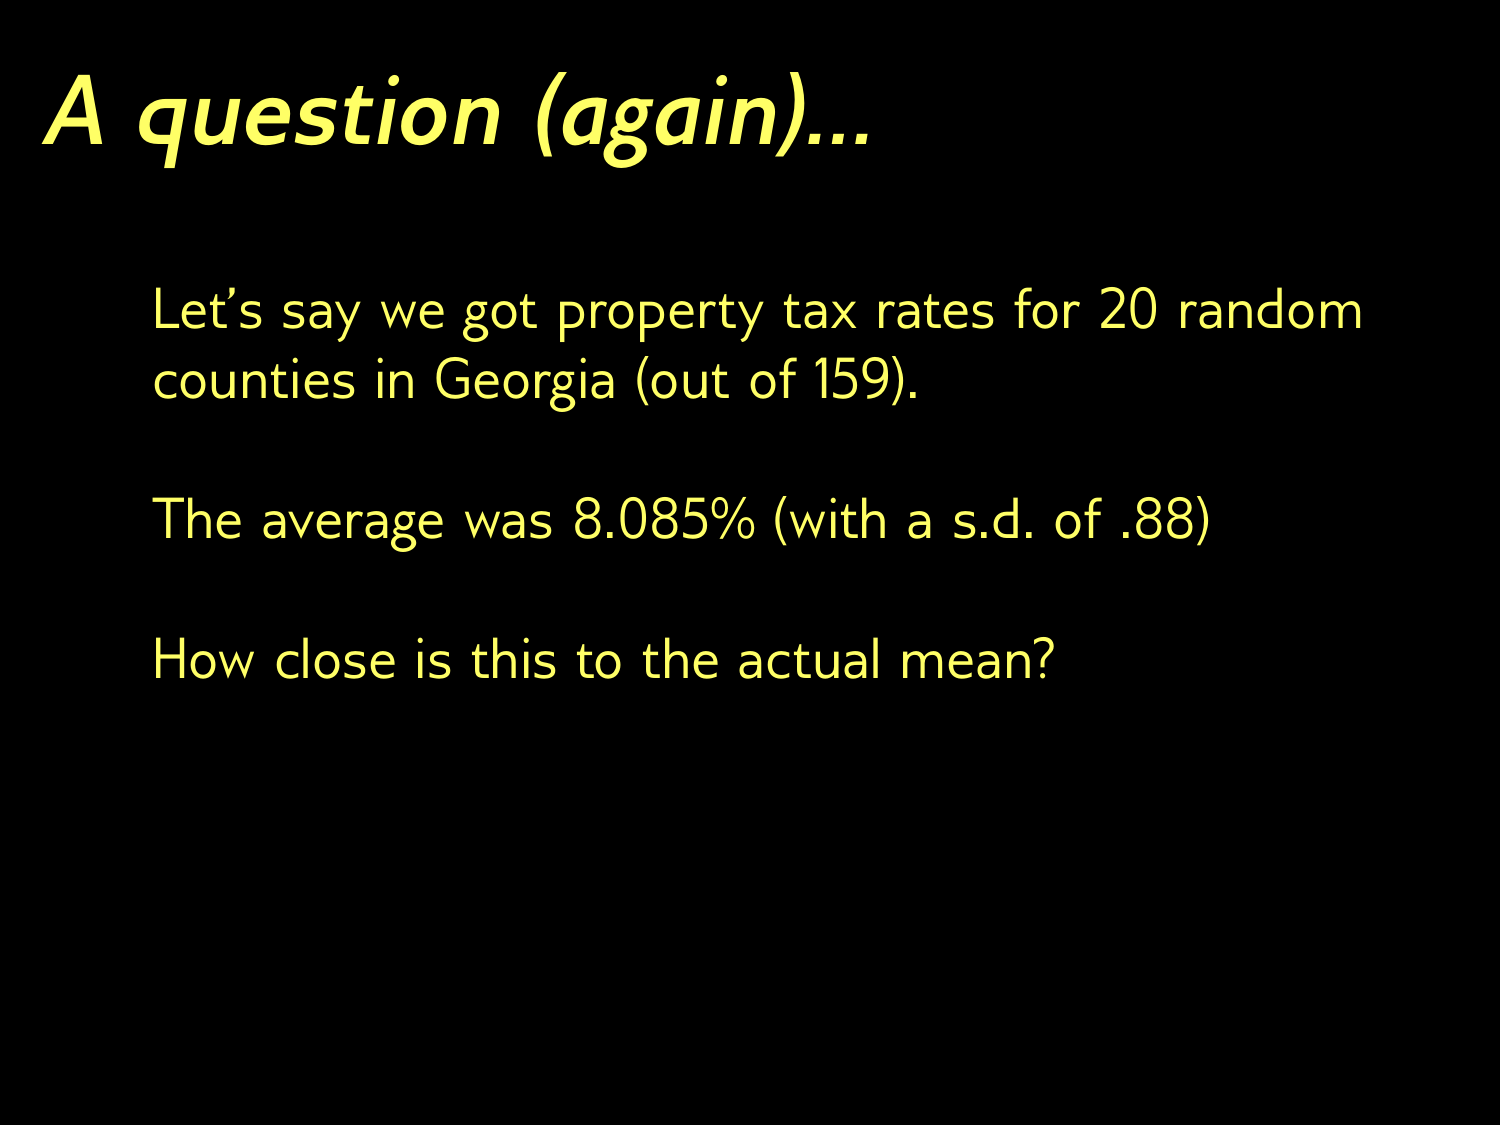

A question (again)…
Let’s say we got property tax rates for 20 random counties in Georgia (out of 159).

The average was 8.085% (with a s.d. of .88)

How close is this to the actual mean?